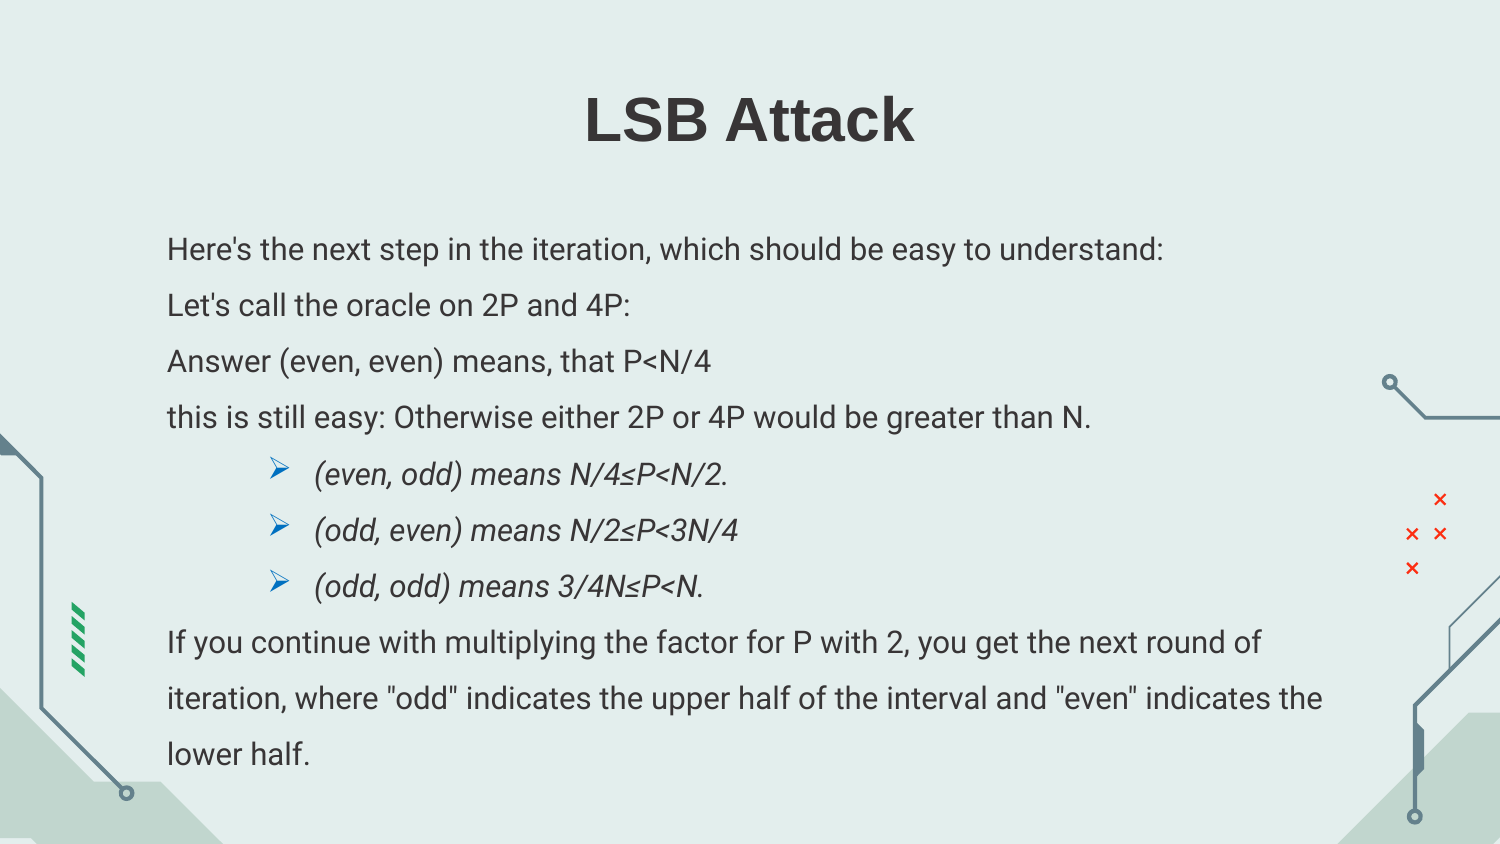

LSB Attack
Here's the next step in the iteration, which should be easy to understand:
Let's call the oracle on 2P and 4P:
Answer (even, even) means, that P<N/4
this is still easy: Otherwise either 2P or 4P would be greater than N.
(even, odd) means N/4≤P<N/2.
(odd, even) means N/2≤P<3N/4
(odd, odd) means 3/4N≤P<N.
If you continue with multiplying the factor for P with 2, you get the next round of iteration, where "odd" indicates the upper half of the interval and "even" indicates the lower half.